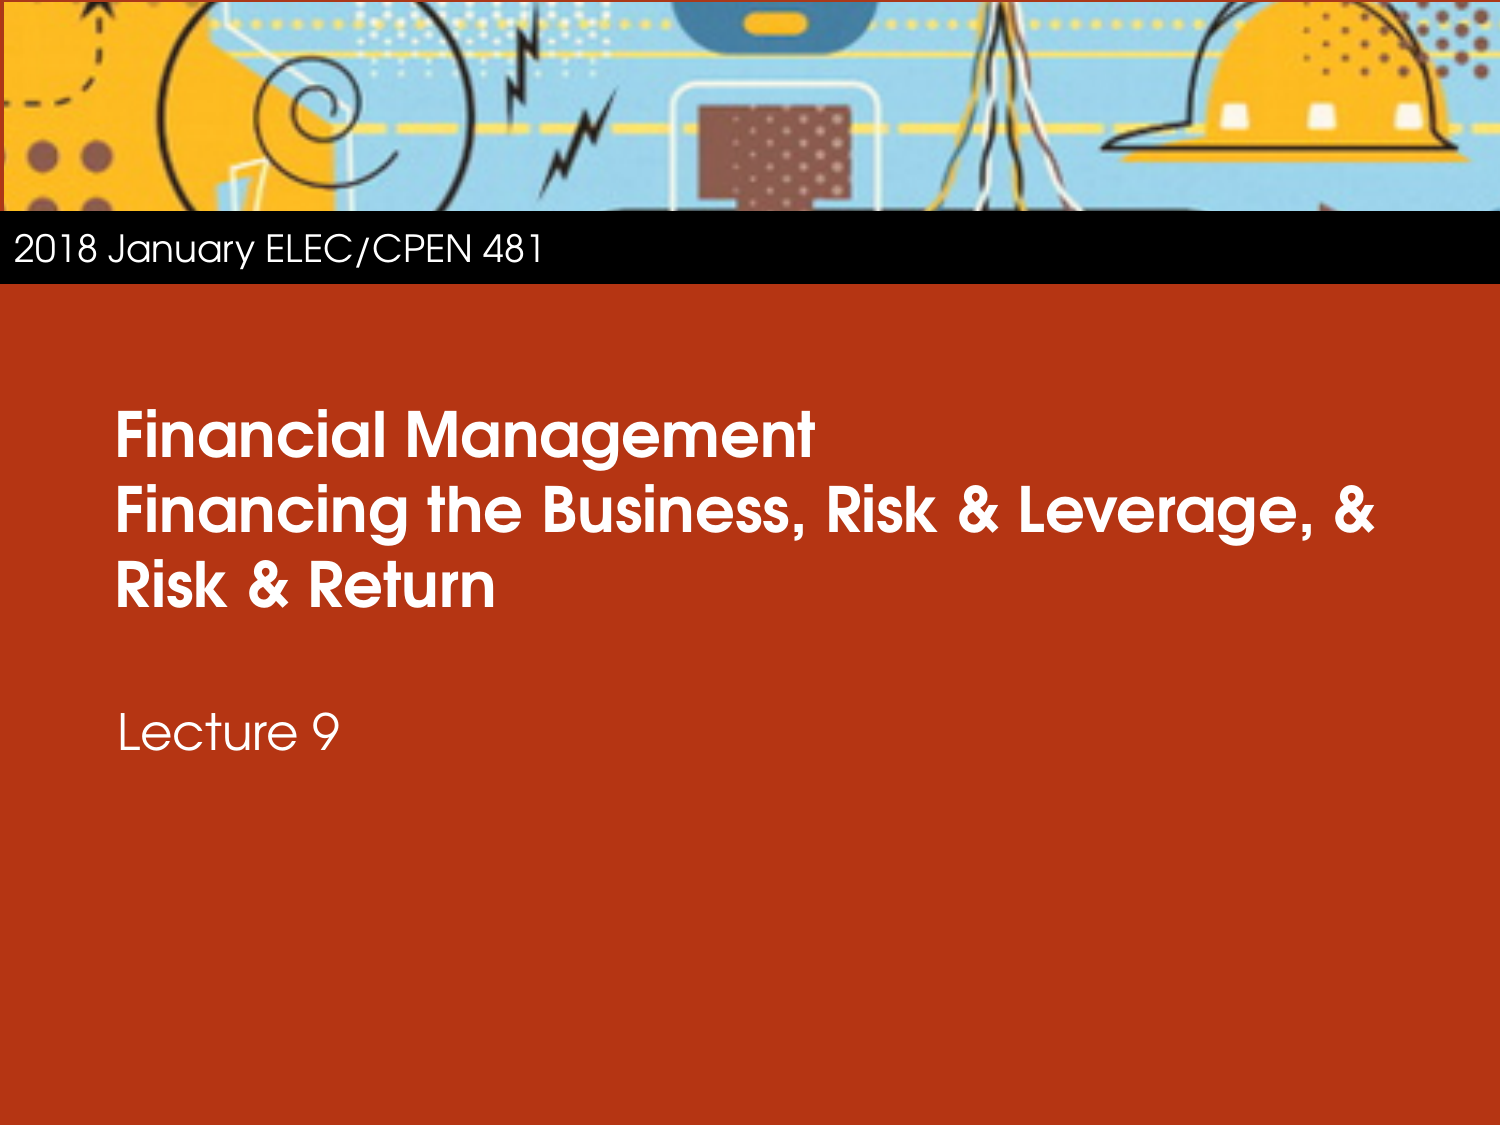

2018 January ELEC/CPEN 481
# Financial Management Financing the Business, Risk & Leverage, & Risk & Return
Lecture 9